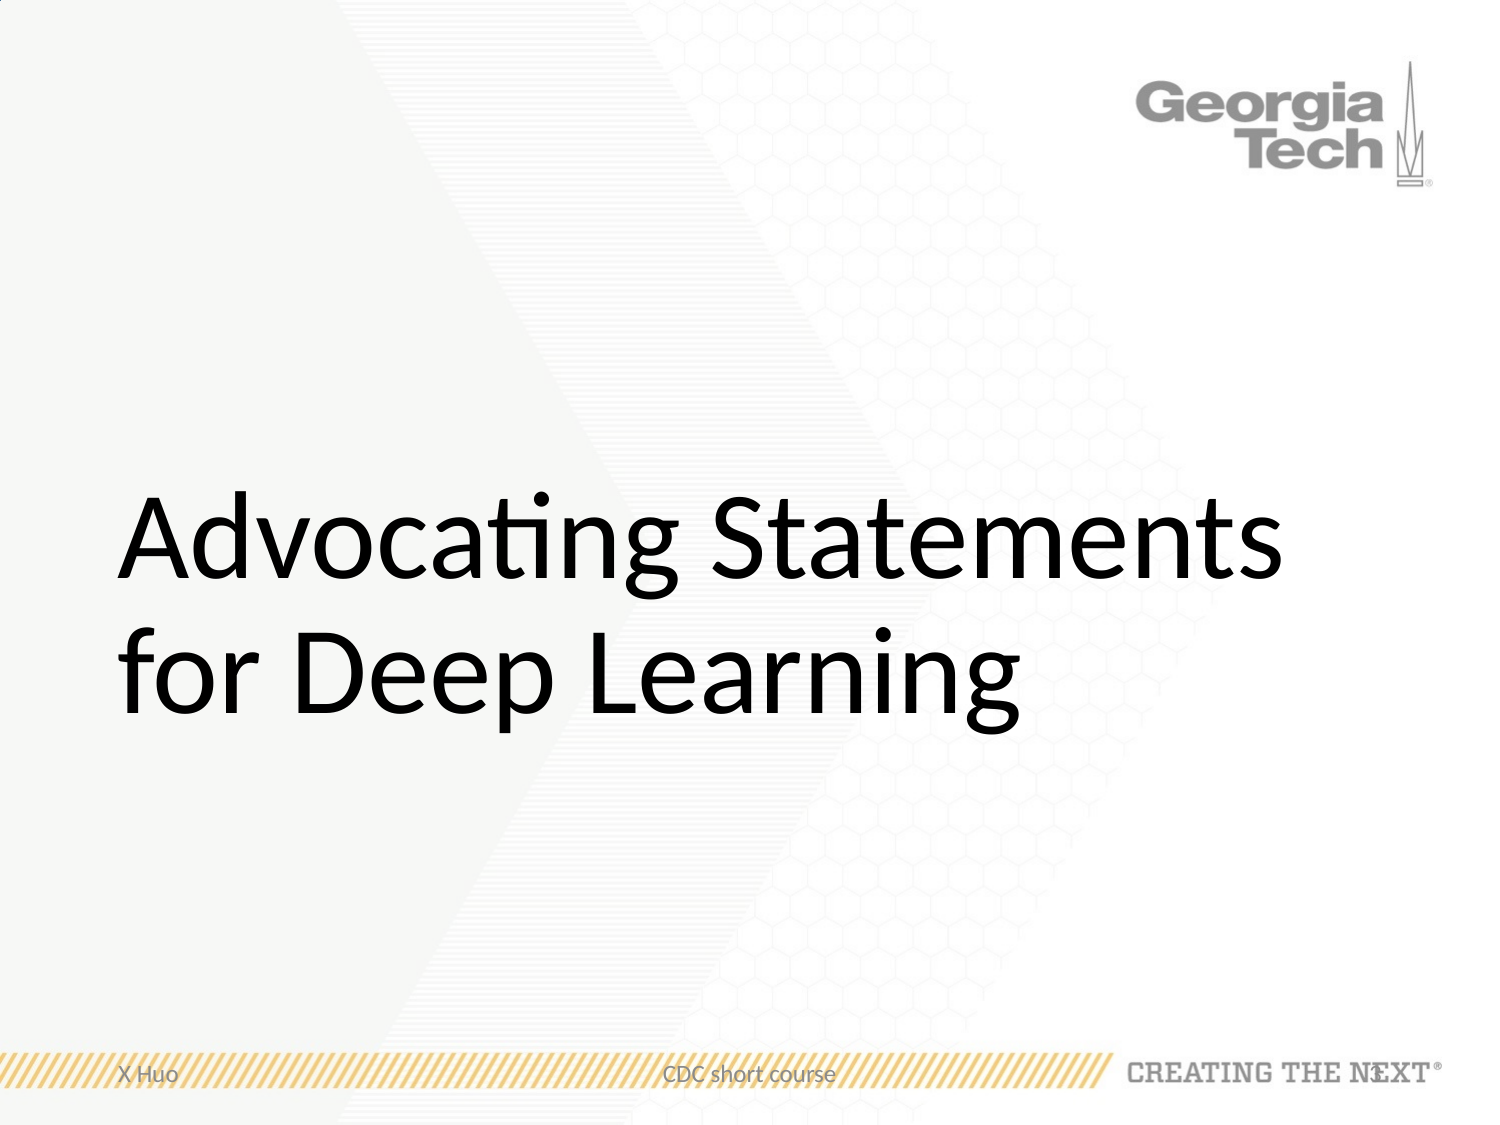

# Advocating Statements for Deep Learning

X Huo
CDC short course
3